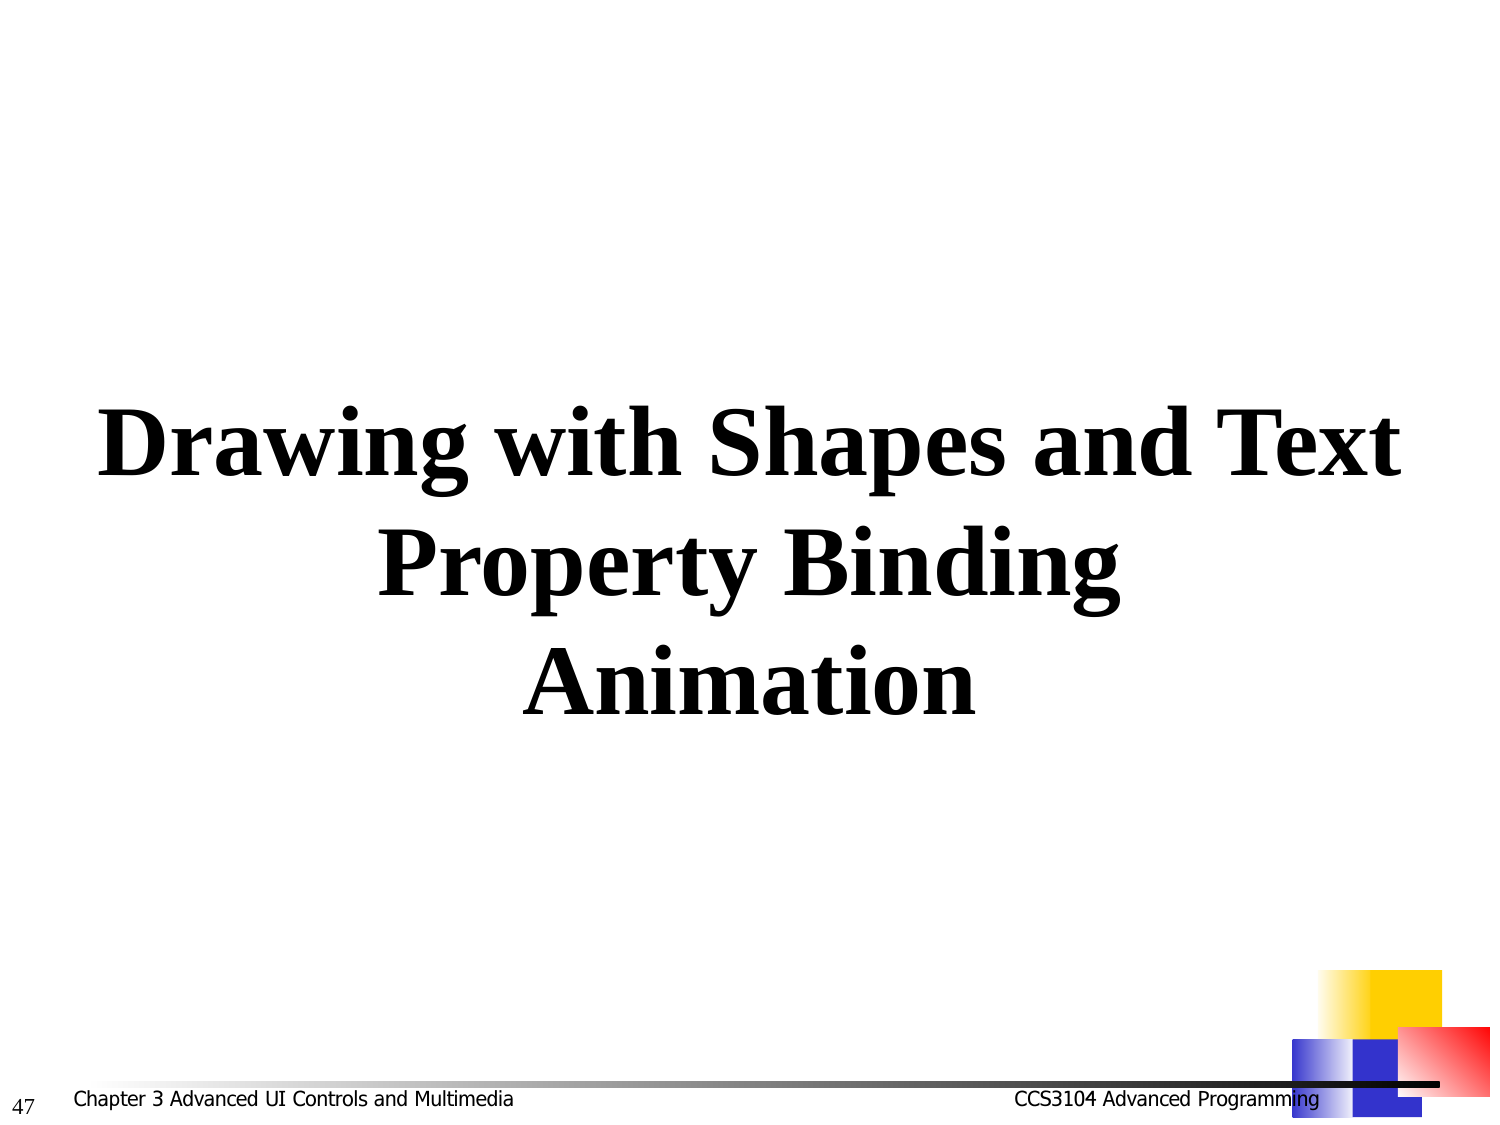

# Drawing with Shapes and Text Property Binding Animation